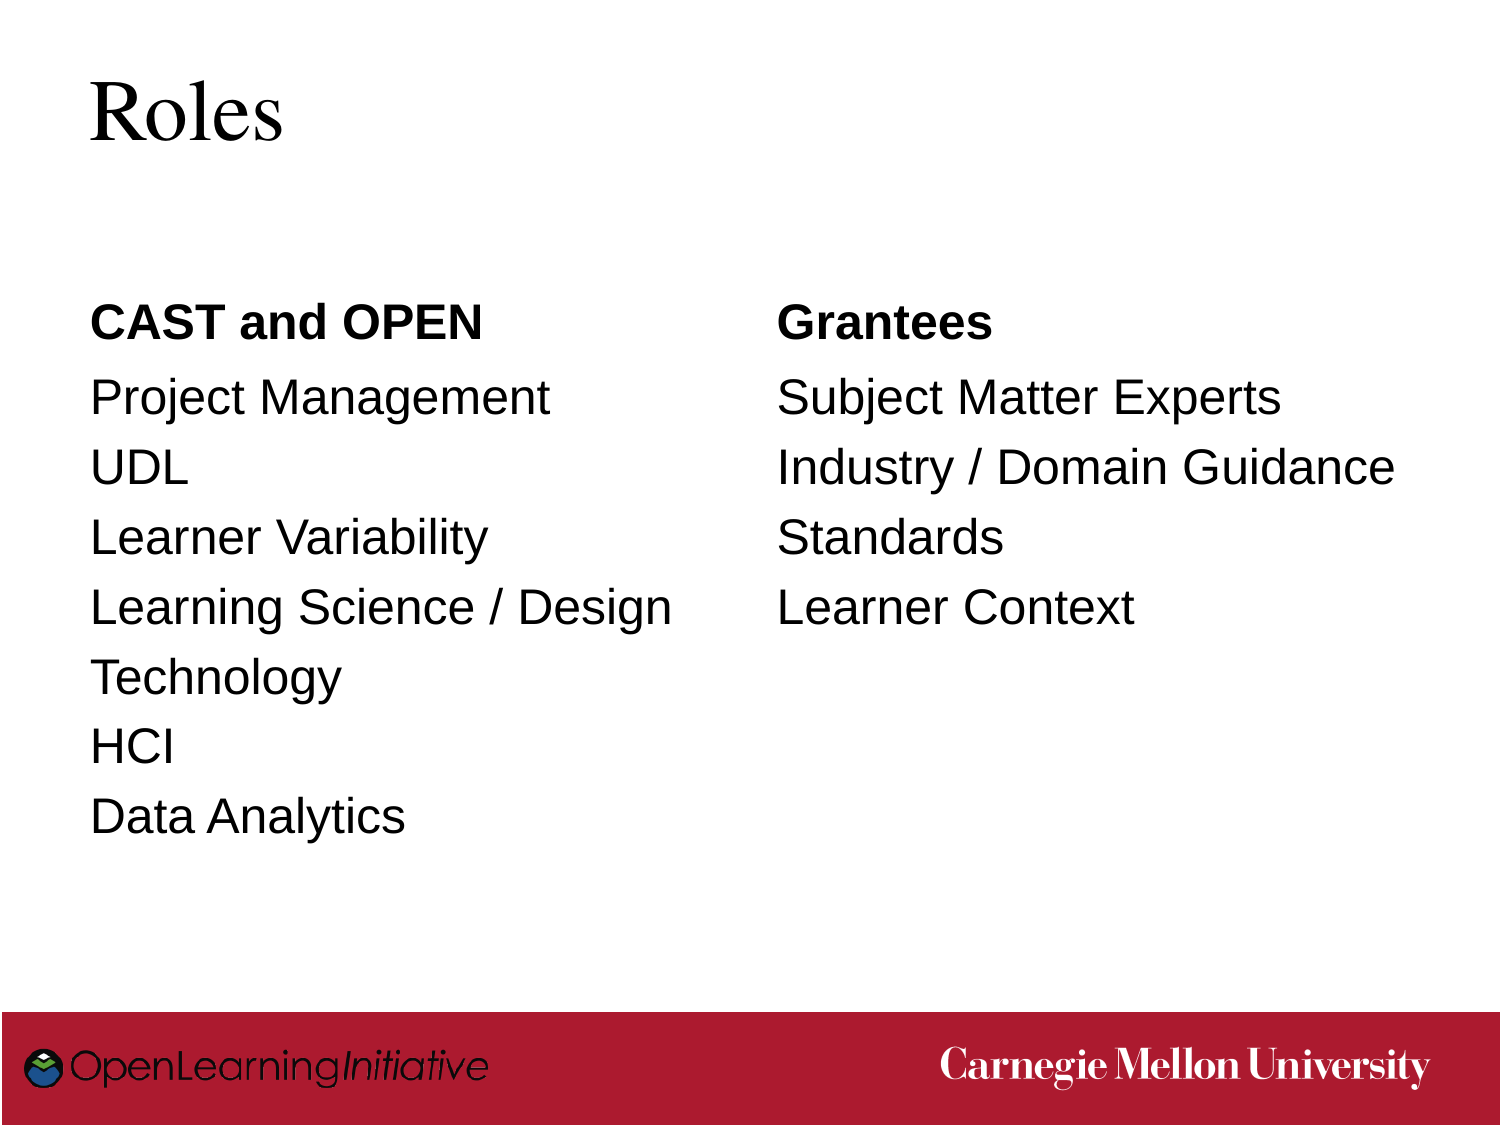

# Roles
CAST and OPEN
Grantees
Project Management
UDL
Learner Variability
Learning Science / Design
Technology
HCI
Data Analytics

Subject Matter Experts
Industry / Domain Guidance
Standards
Learner Context